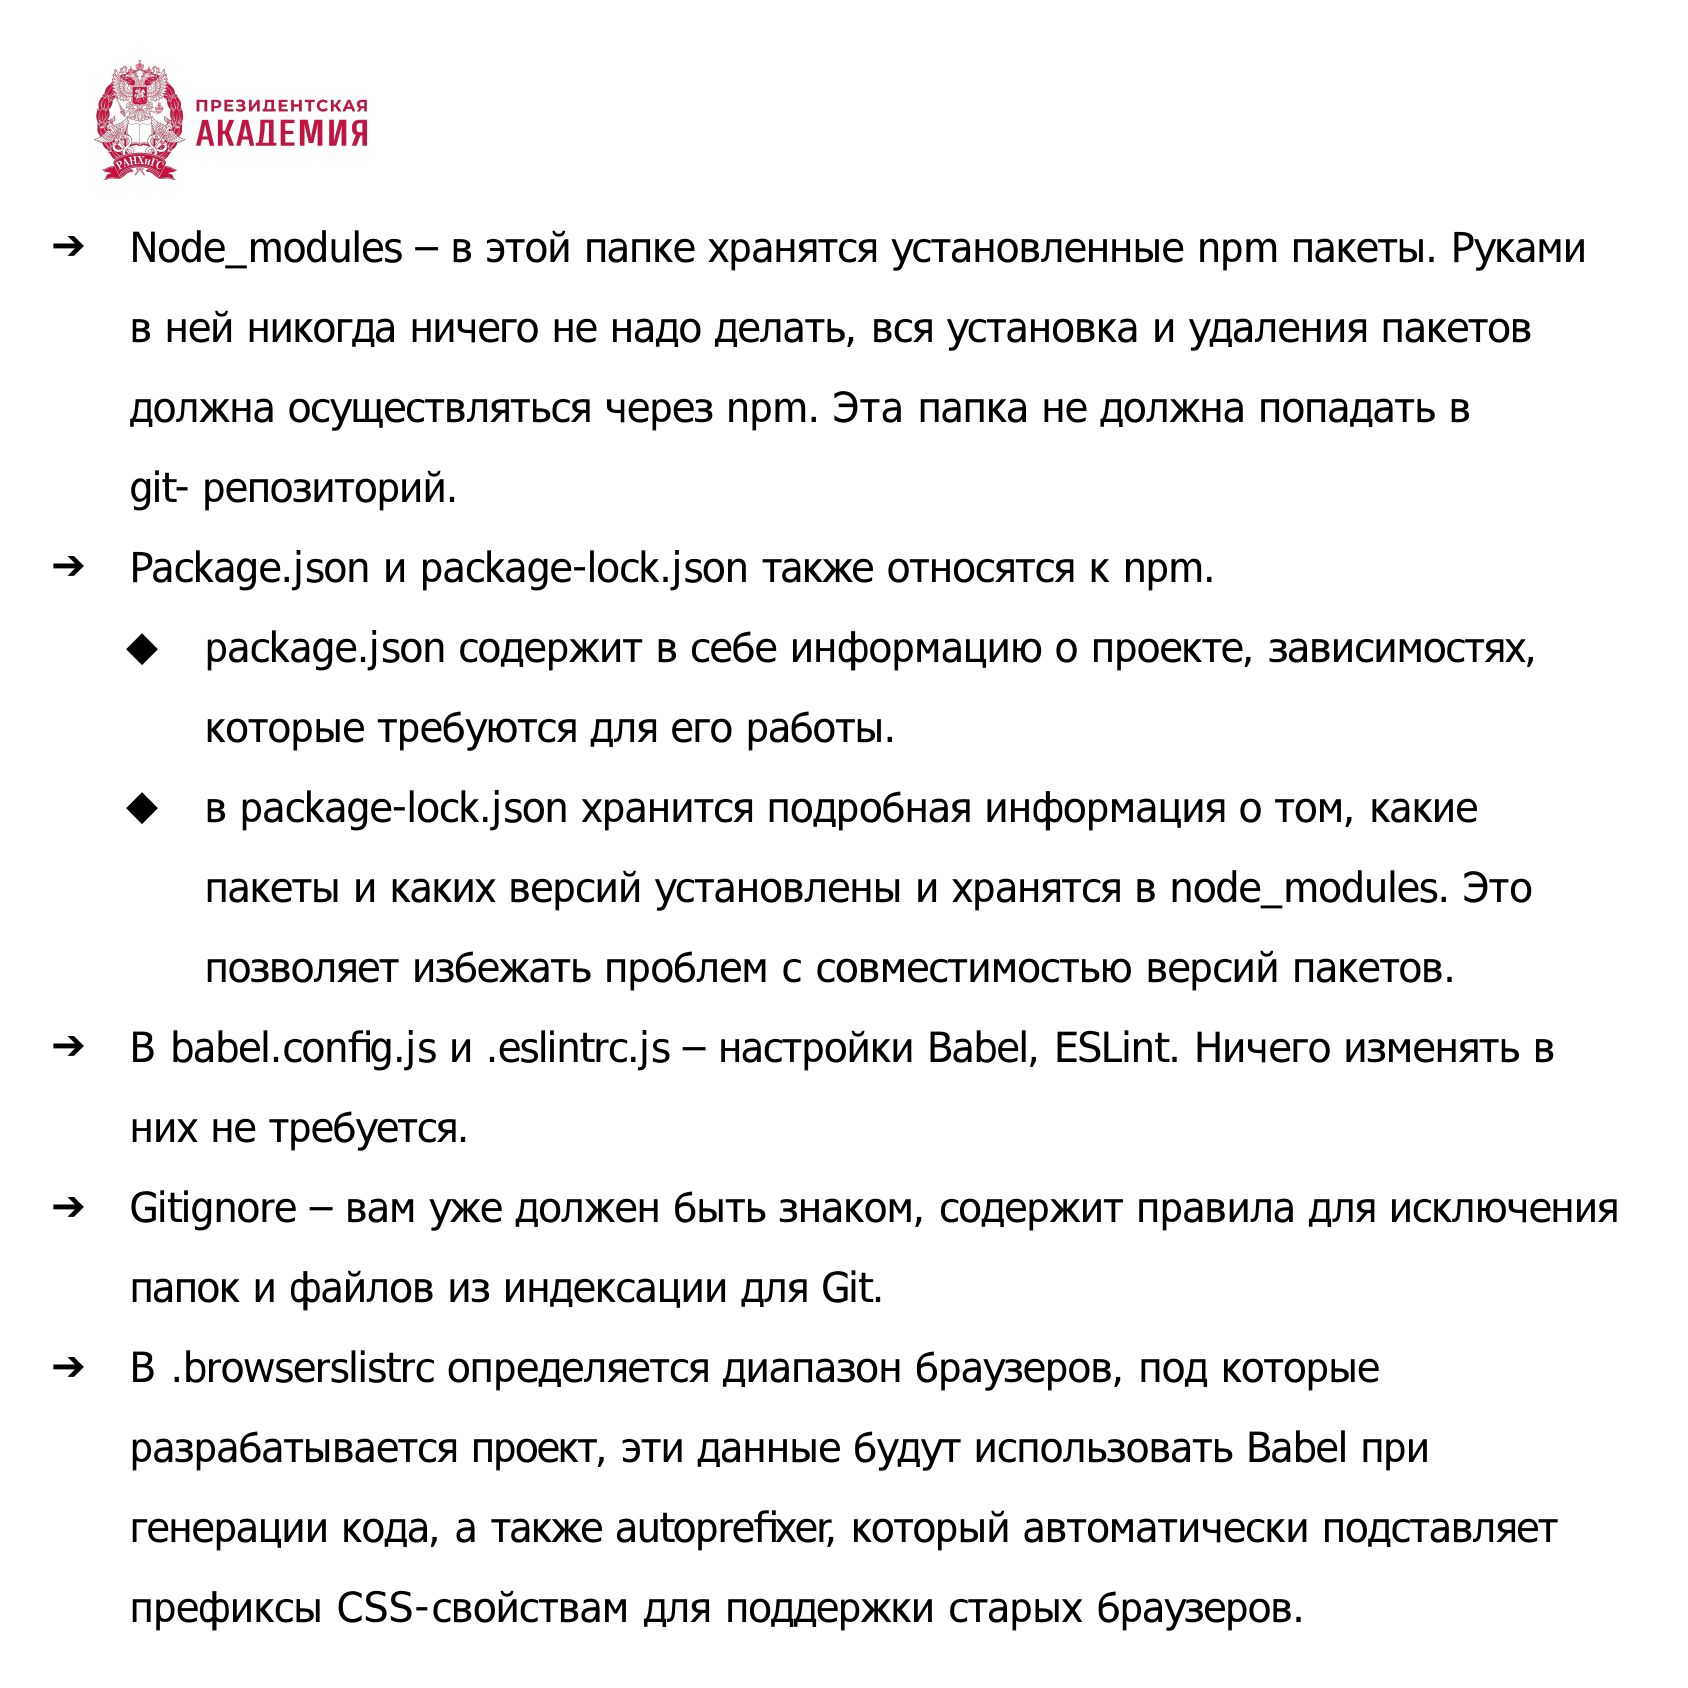

Node_modules – в этой папке хранятся установленные npm пакеты. Руками
в ней никогда ничего не надо делать, вся установка и удаления пакетов должна осуществляться через npm. Эта папка не должна попадать в git- репозиторий.
Package.json и package-lock.json также относятся к npm.
package.json содержит в себе информацию о проекте, зависимостях, которые требуются для его работы.
в package-lock.json хранится подробная информация о том, какие пакеты и каких версий установлены и хранятся в node_modules. Это позволяет избежать проблем с совместимостью версий пакетов.
В babel.config.js и .eslintrc.js – настройки Babel, ESLint. Ничего изменять в них не требуется.
Gitignore – вам уже должен быть знаком, содержит правила для исключения папок и файлов из индексации для Git.
В .browserslistrc определяется диапазон браузеров, под которые разрабатывается проект, эти данные будут использовать Babel при генерации кода, а также autoprefixer, который автоматически подставляет префиксы CSS-свойствам для поддержки старых браузеров.